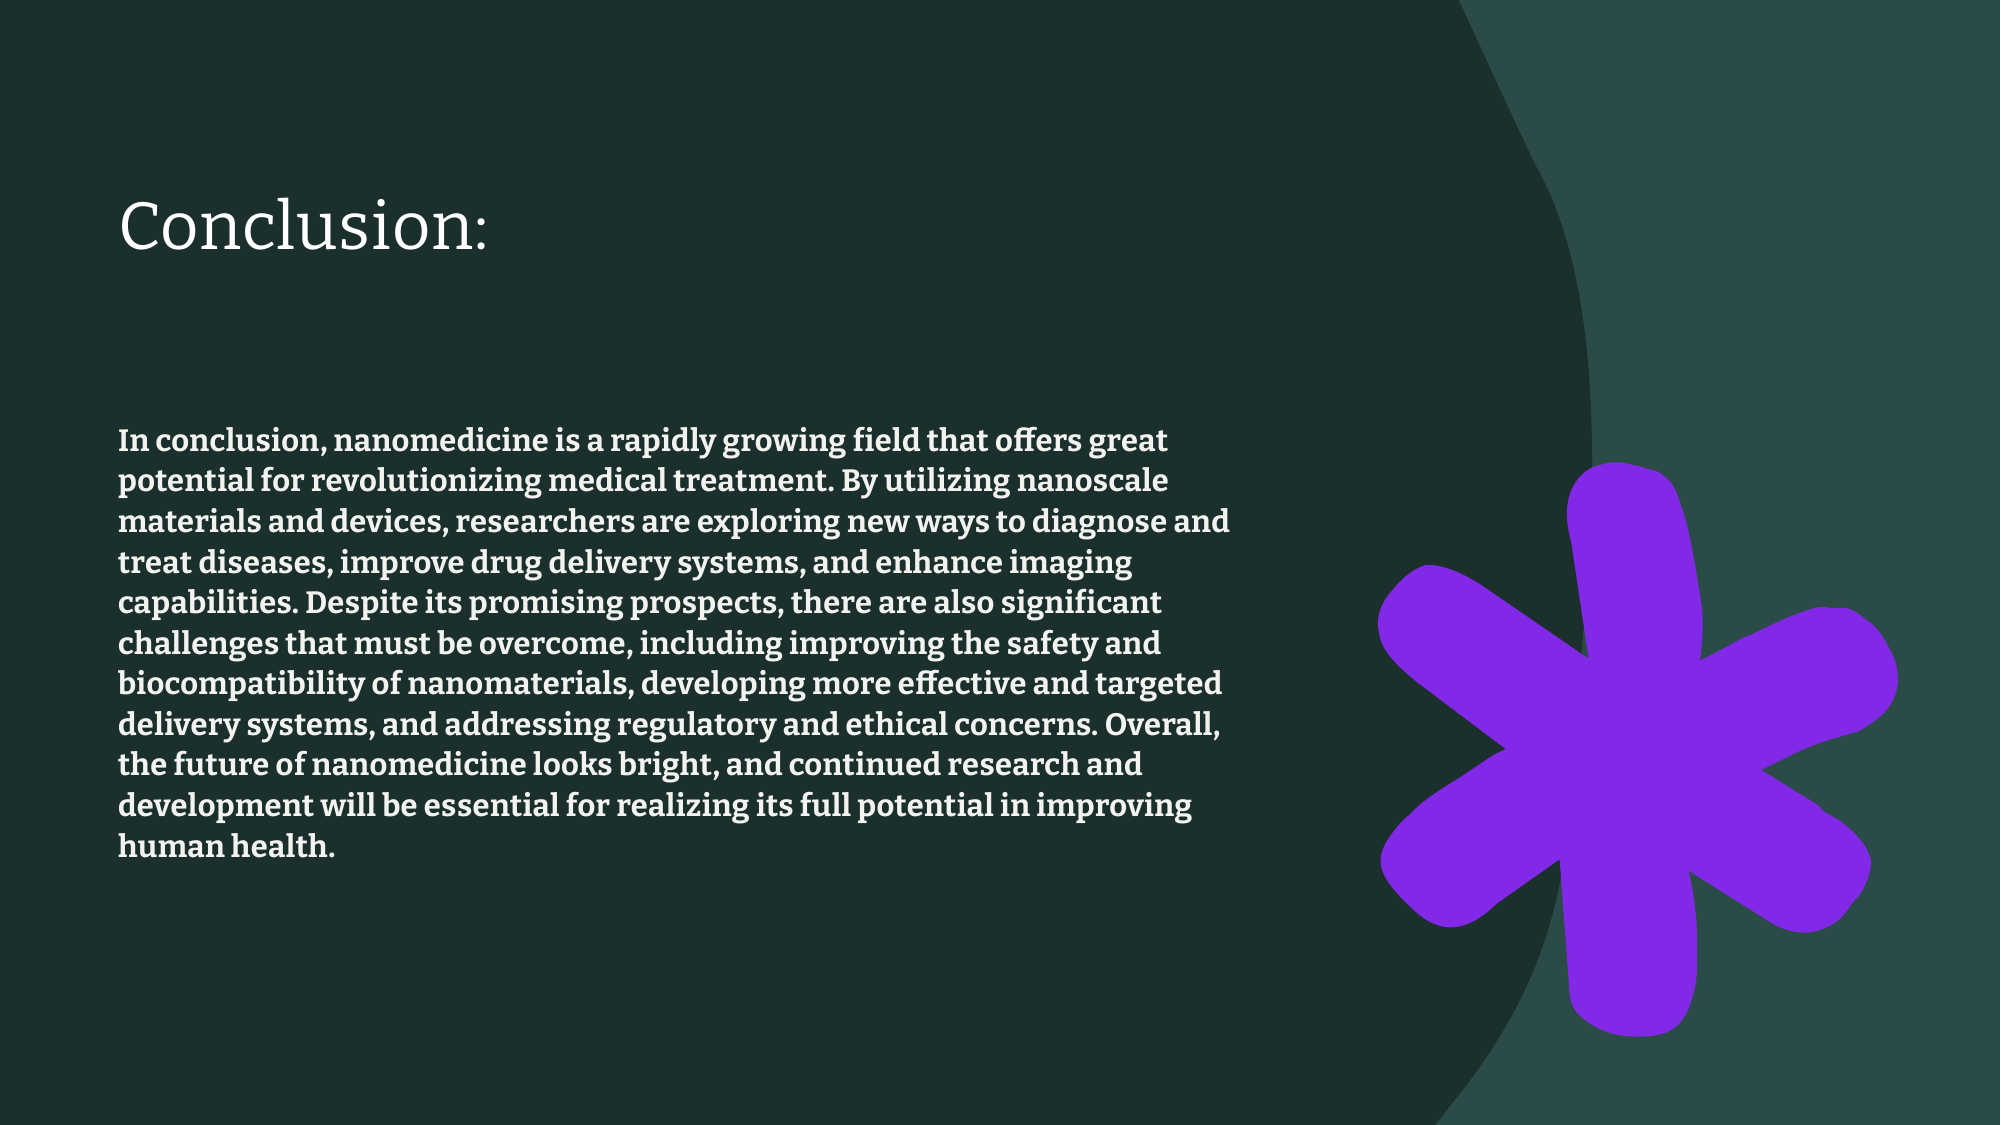

# Conclusion:
In conclusion, nanomedicine is a rapidly growing field that offers great potential for revolutionizing medical treatment. By utilizing nanoscale materials and devices, researchers are exploring new ways to diagnose and treat diseases, improve drug delivery systems, and enhance imaging capabilities. Despite its promising prospects, there are also significant challenges that must be overcome, including improving the safety and biocompatibility of nanomaterials, developing more effective and targeted delivery systems, and addressing regulatory and ethical concerns. Overall, the future of nanomedicine looks bright, and continued research and development will be essential for realizing its full potential in improving human health.